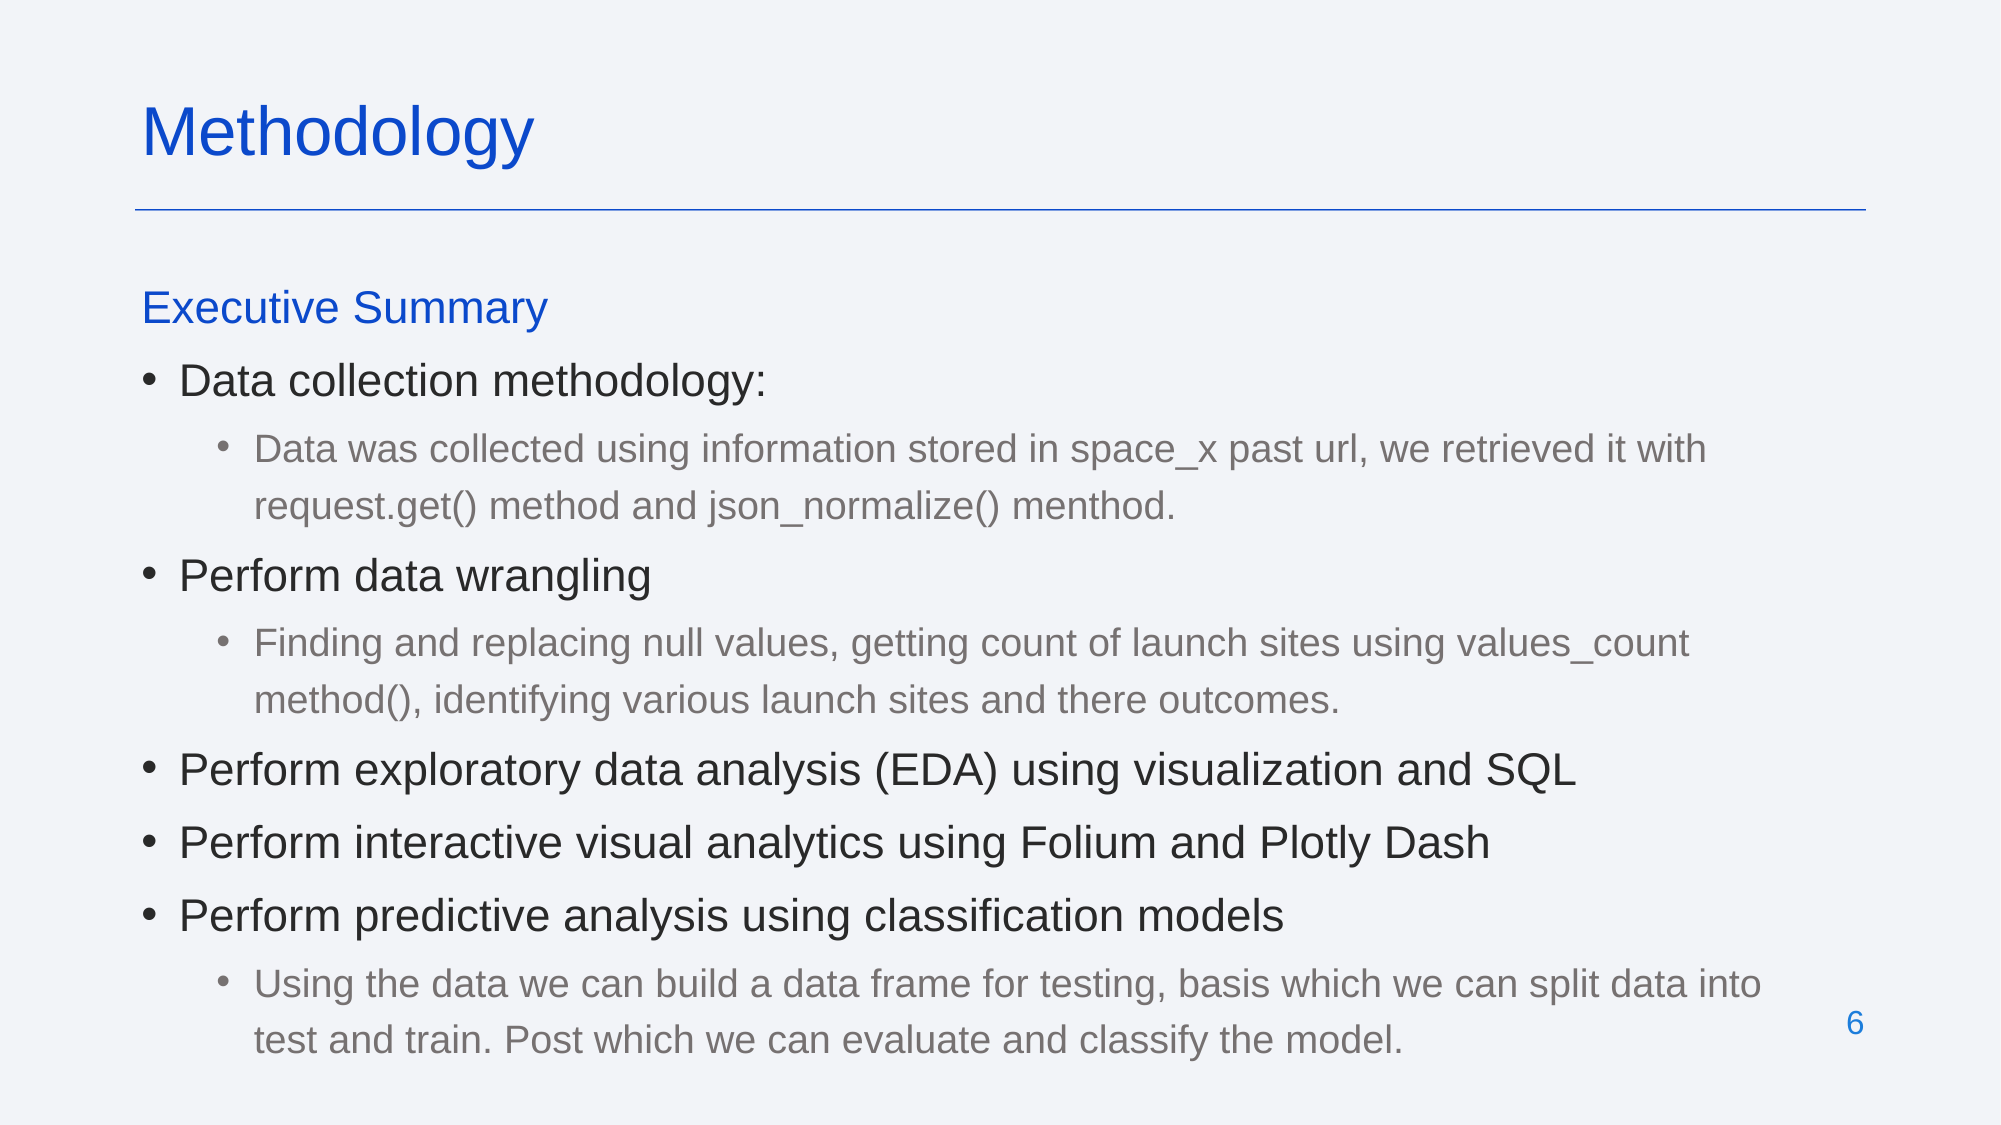

Methodology
Executive Summary
Data collection methodology:
Data was collected using information stored in space_x past url, we retrieved it with request.get() method and json_normalize() menthod.
Perform data wrangling
Finding and replacing null values, getting count of launch sites using values_count method(), identifying various launch sites and there outcomes.
Perform exploratory data analysis (EDA) using visualization and SQL
Perform interactive visual analytics using Folium and Plotly Dash
Perform predictive analysis using classification models
Using the data we can build a data frame for testing, basis which we can split data into test and train. Post which we can evaluate and classify the model.

6